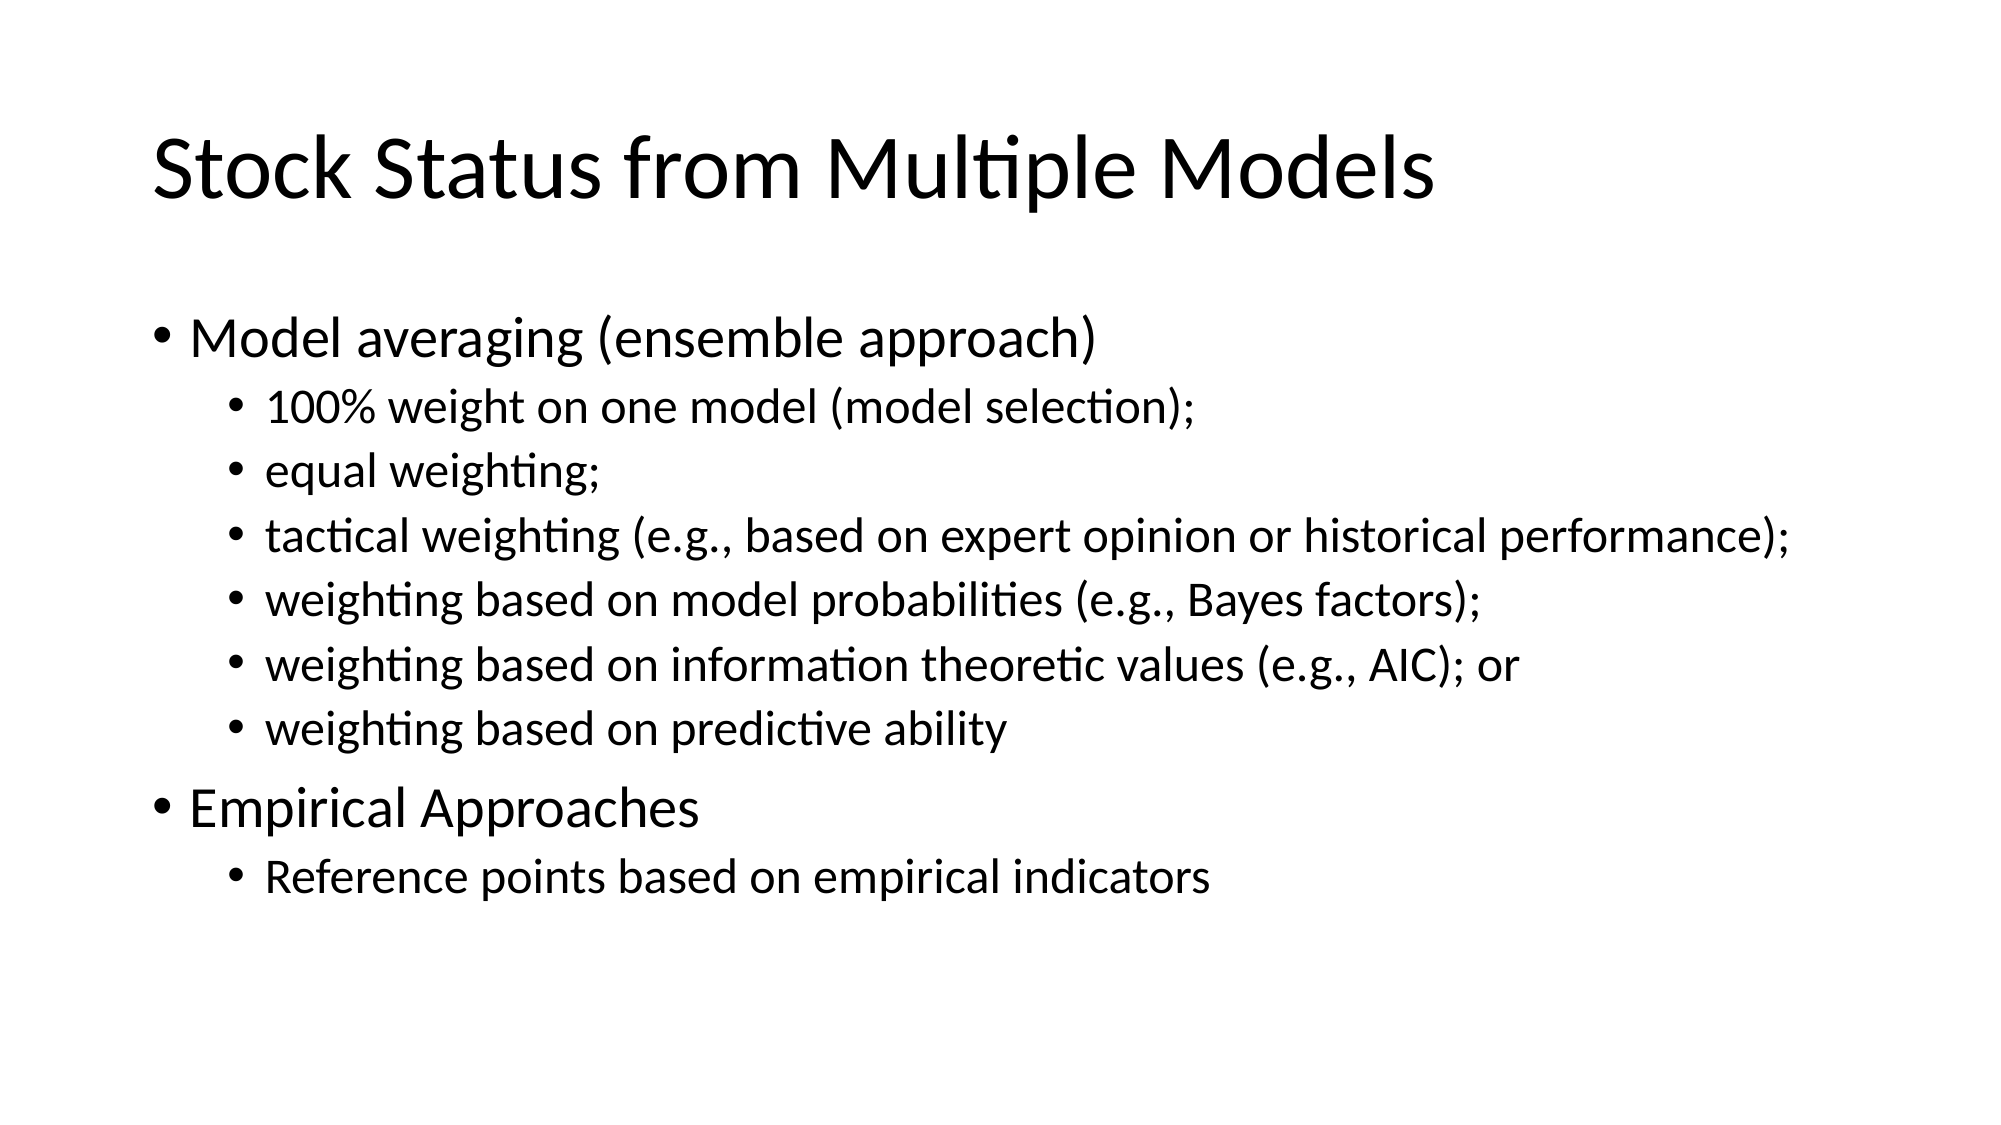

# Stock Status from Multiple Models
Model averaging (ensemble approach)
100% weight on one model (model selection);
equal weighting;
tactical weighting (e.g., based on expert opinion or historical performance);
weighting based on model probabilities (e.g., Bayes factors);
weighting based on information theoretic values (e.g., AIC); or
weighting based on predictive ability
Empirical Approaches
Reference points based on empirical indicators